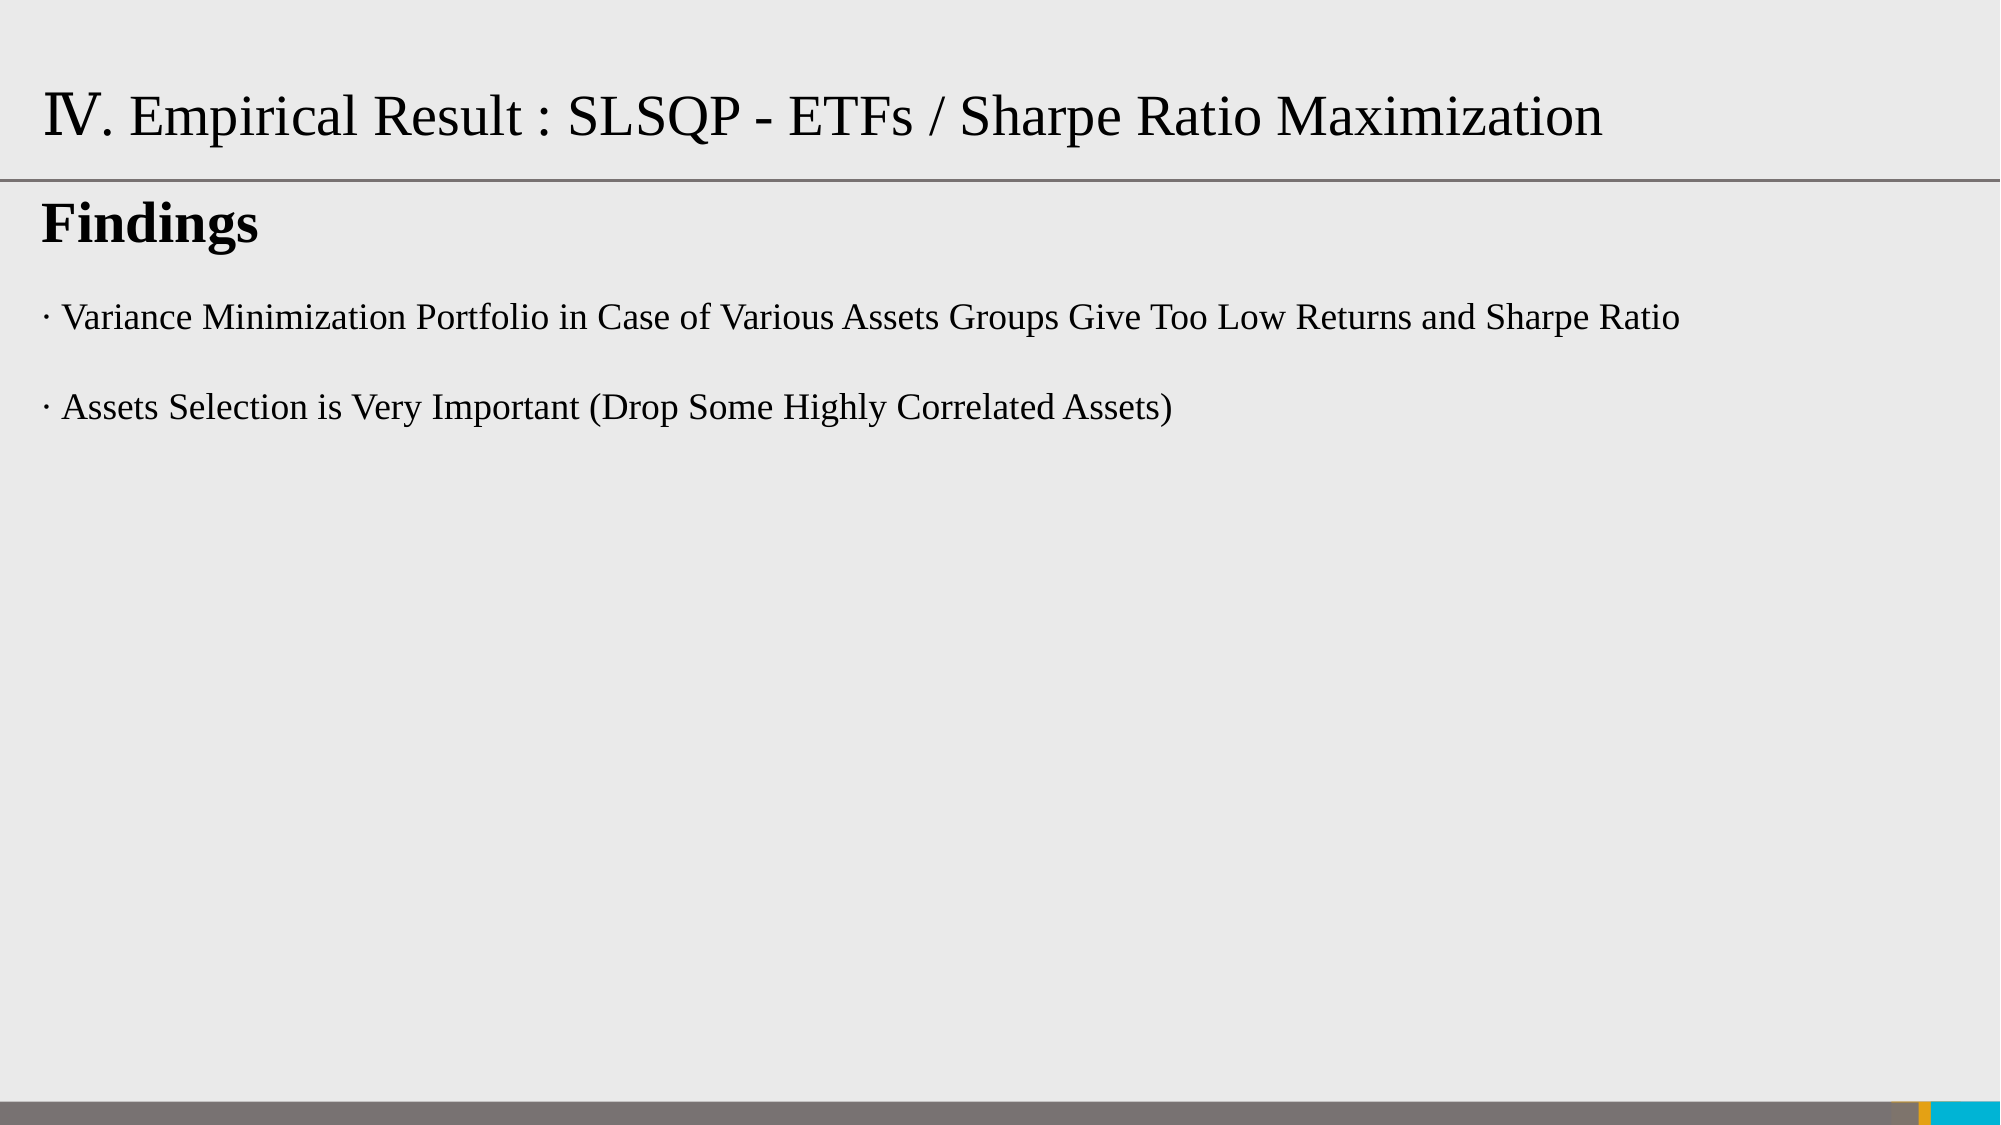

Ⅳ. Empirical Result : SLSQP - ETFs / Sharpe Ratio Maximization
Findings
∙ Variance Minimization Portfolio in Case of Various Assets Groups Give Too Low Returns and Sharpe Ratio

∙ Assets Selection is Very Important (Drop Some Highly Correlated Assets)